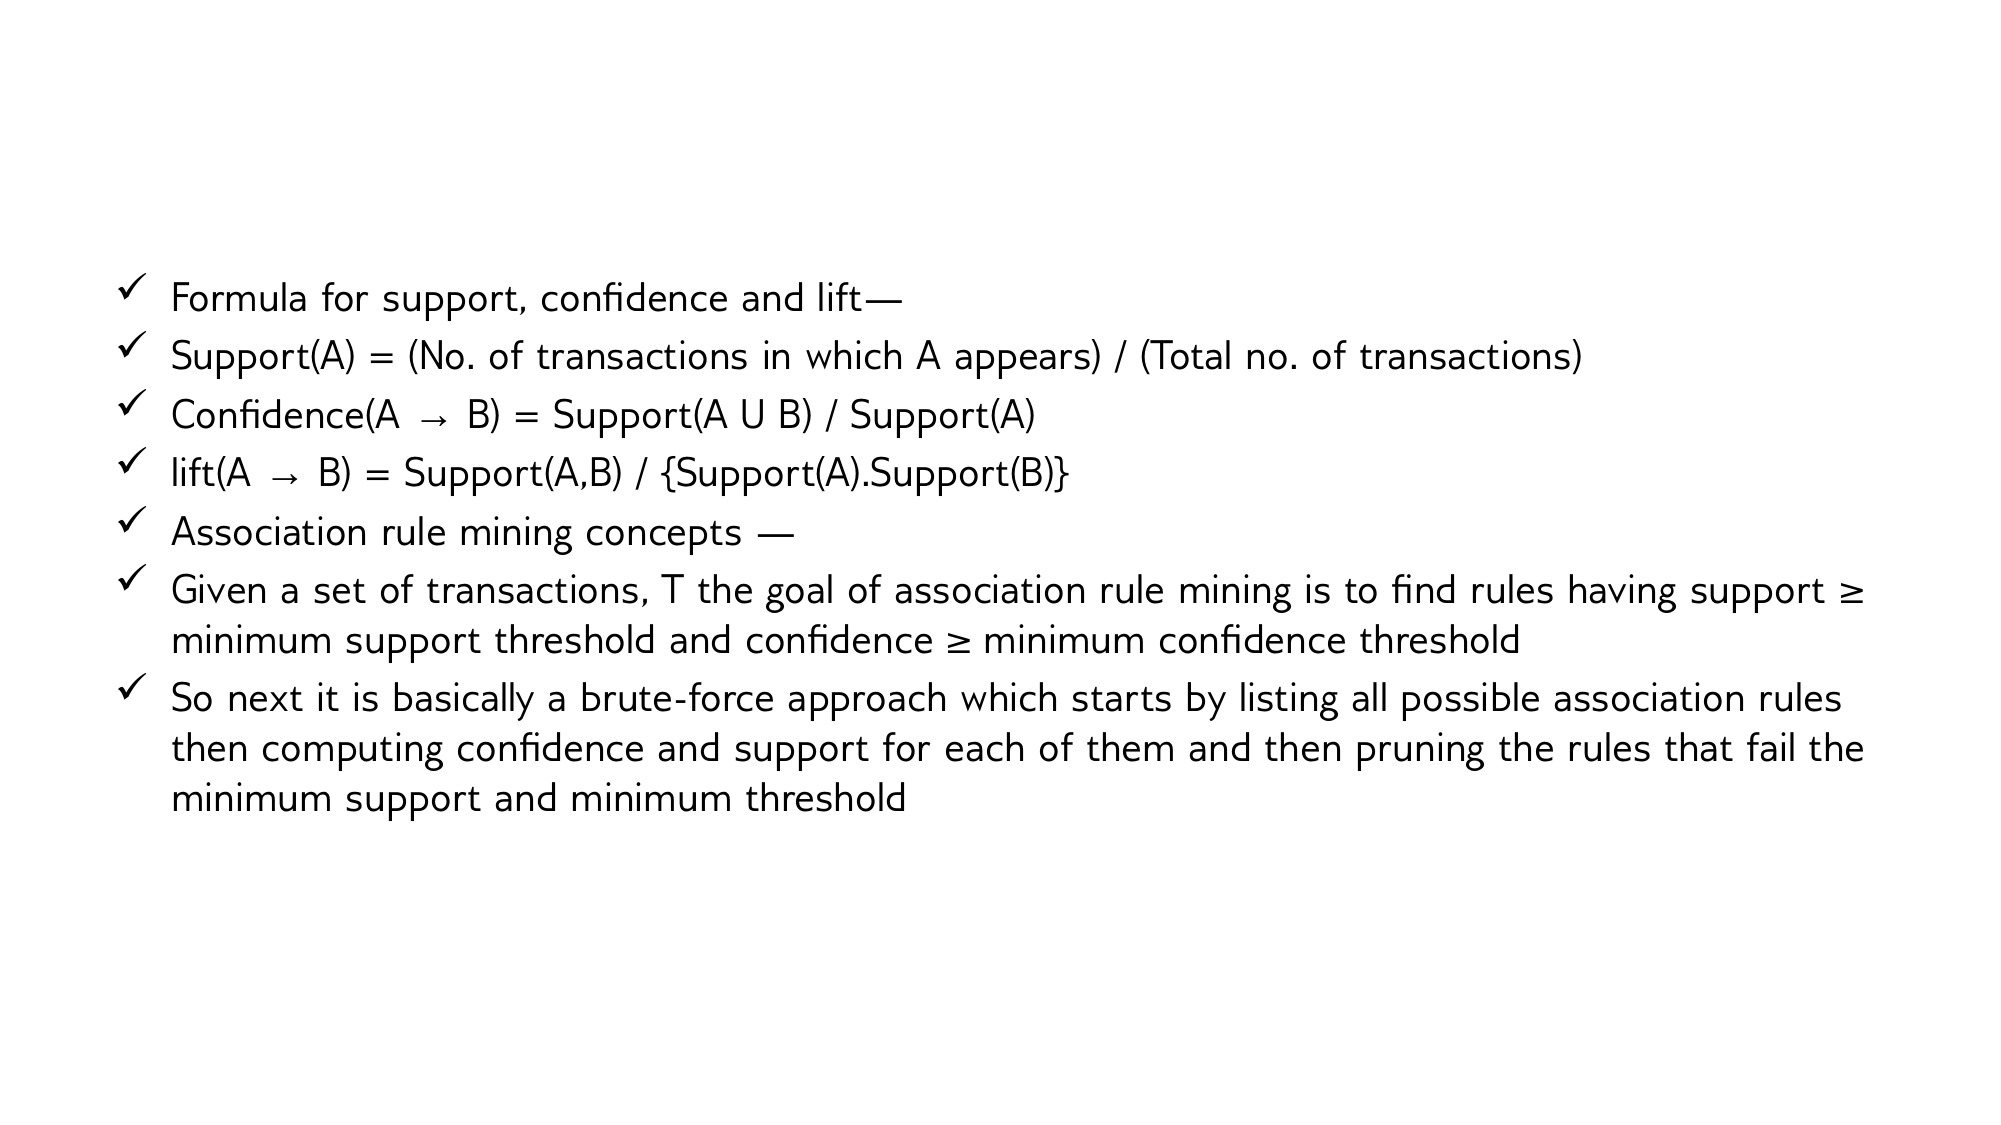

#
Formula for support, confidence and lift—
Support(A) = (No. of transactions in which A appears) / (Total no. of transactions)
Confidence(A → B) = Support(A U B) / Support(A)
lift(A → B) = Support(A,B) / {Support(A).Support(B)}
Association rule mining concepts —
Given a set of transactions, T the goal of association rule mining is to find rules having support ≥ minimum support threshold and confidence ≥ minimum confidence threshold
So next it is basically a brute-force approach which starts by listing all possible association rules then computing confidence and support for each of them and then pruning the rules that fail the minimum support and minimum threshold